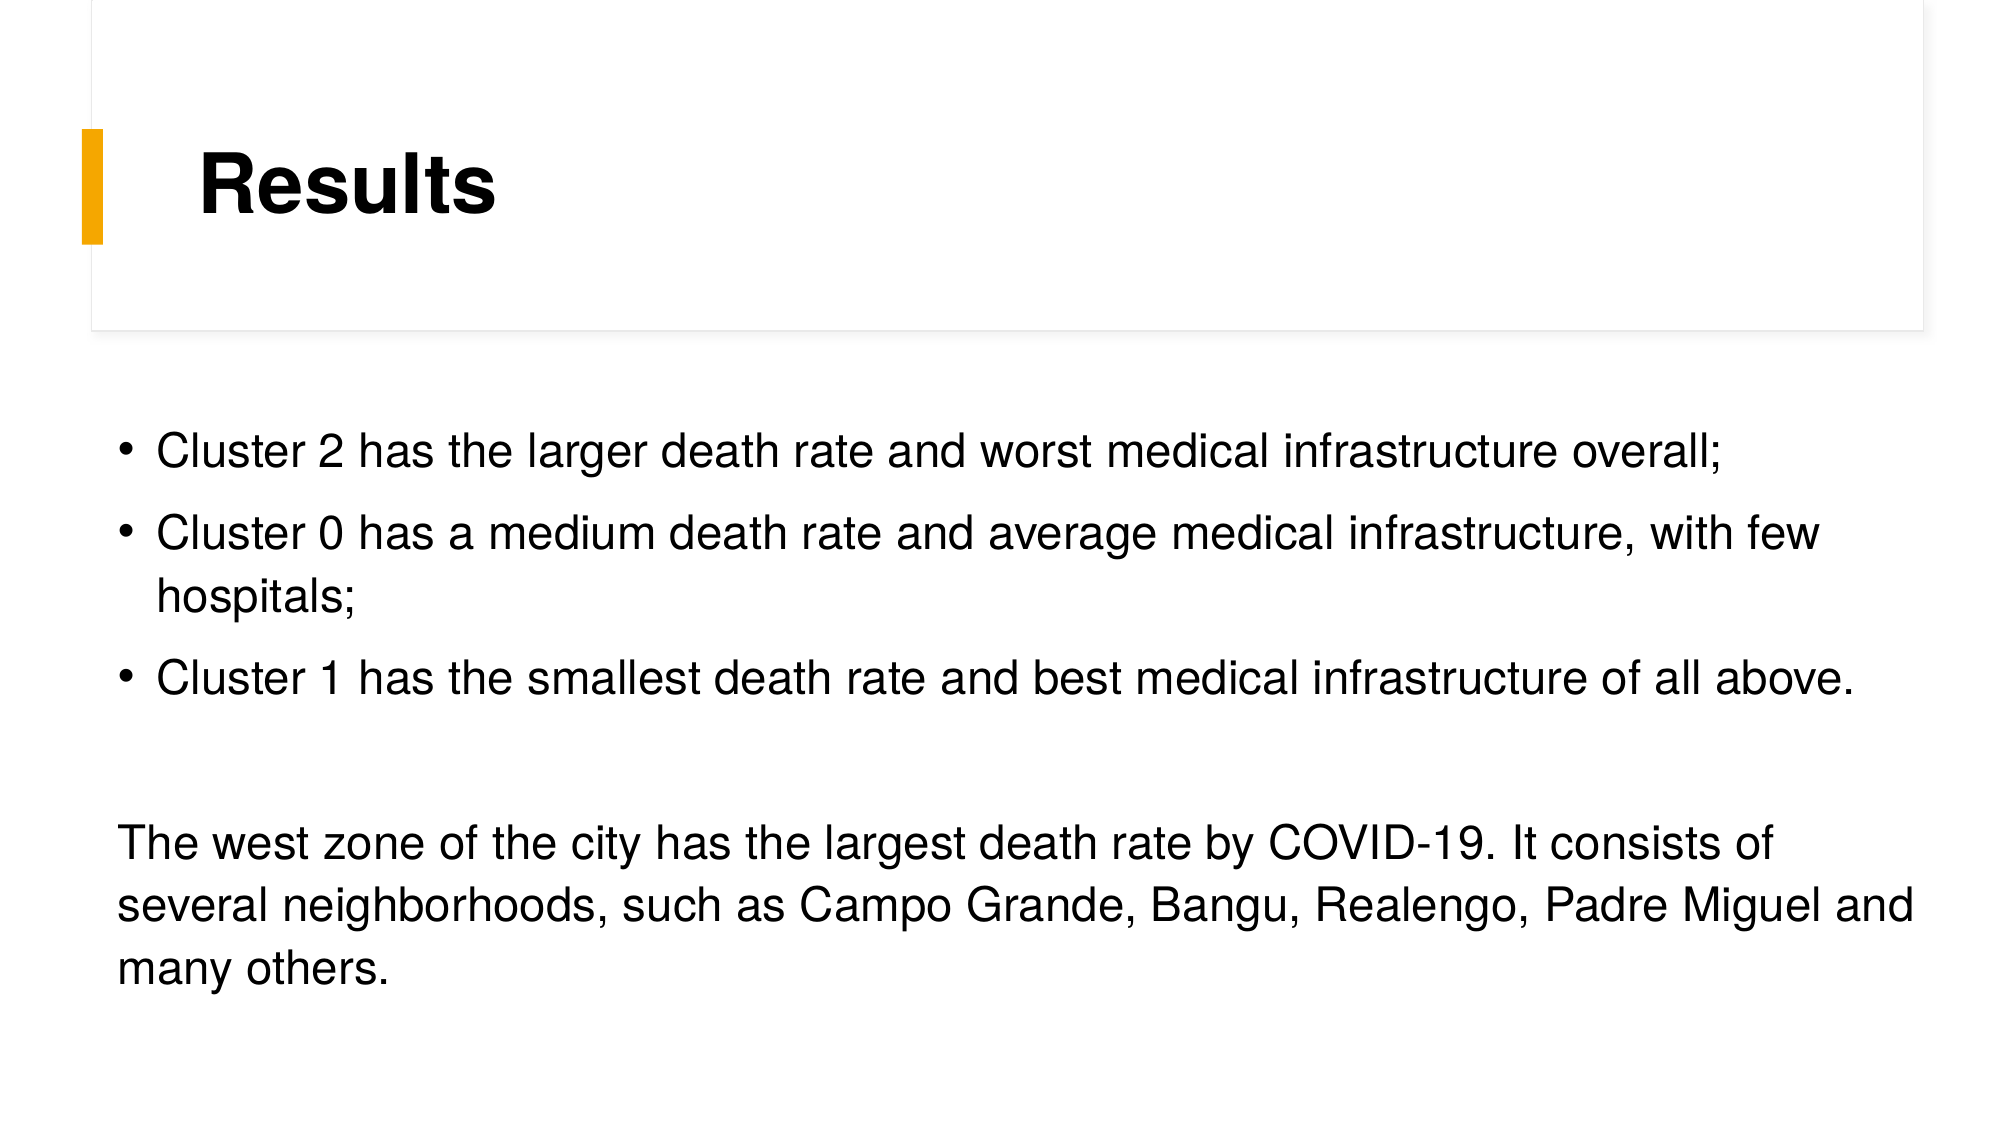

# Results
Cluster 2 has the larger death rate and worst medical infrastructure overall;
Cluster 0 has a medium death rate and average medical infrastructure, with few hospitals;
Cluster 1 has the smallest death rate and best medical infrastructure of all above.

The west zone of the city has the largest death rate by COVID-19. It consists of several neighborhoods, such as Campo Grande, Bangu, Realengo, Padre Miguel and many others.